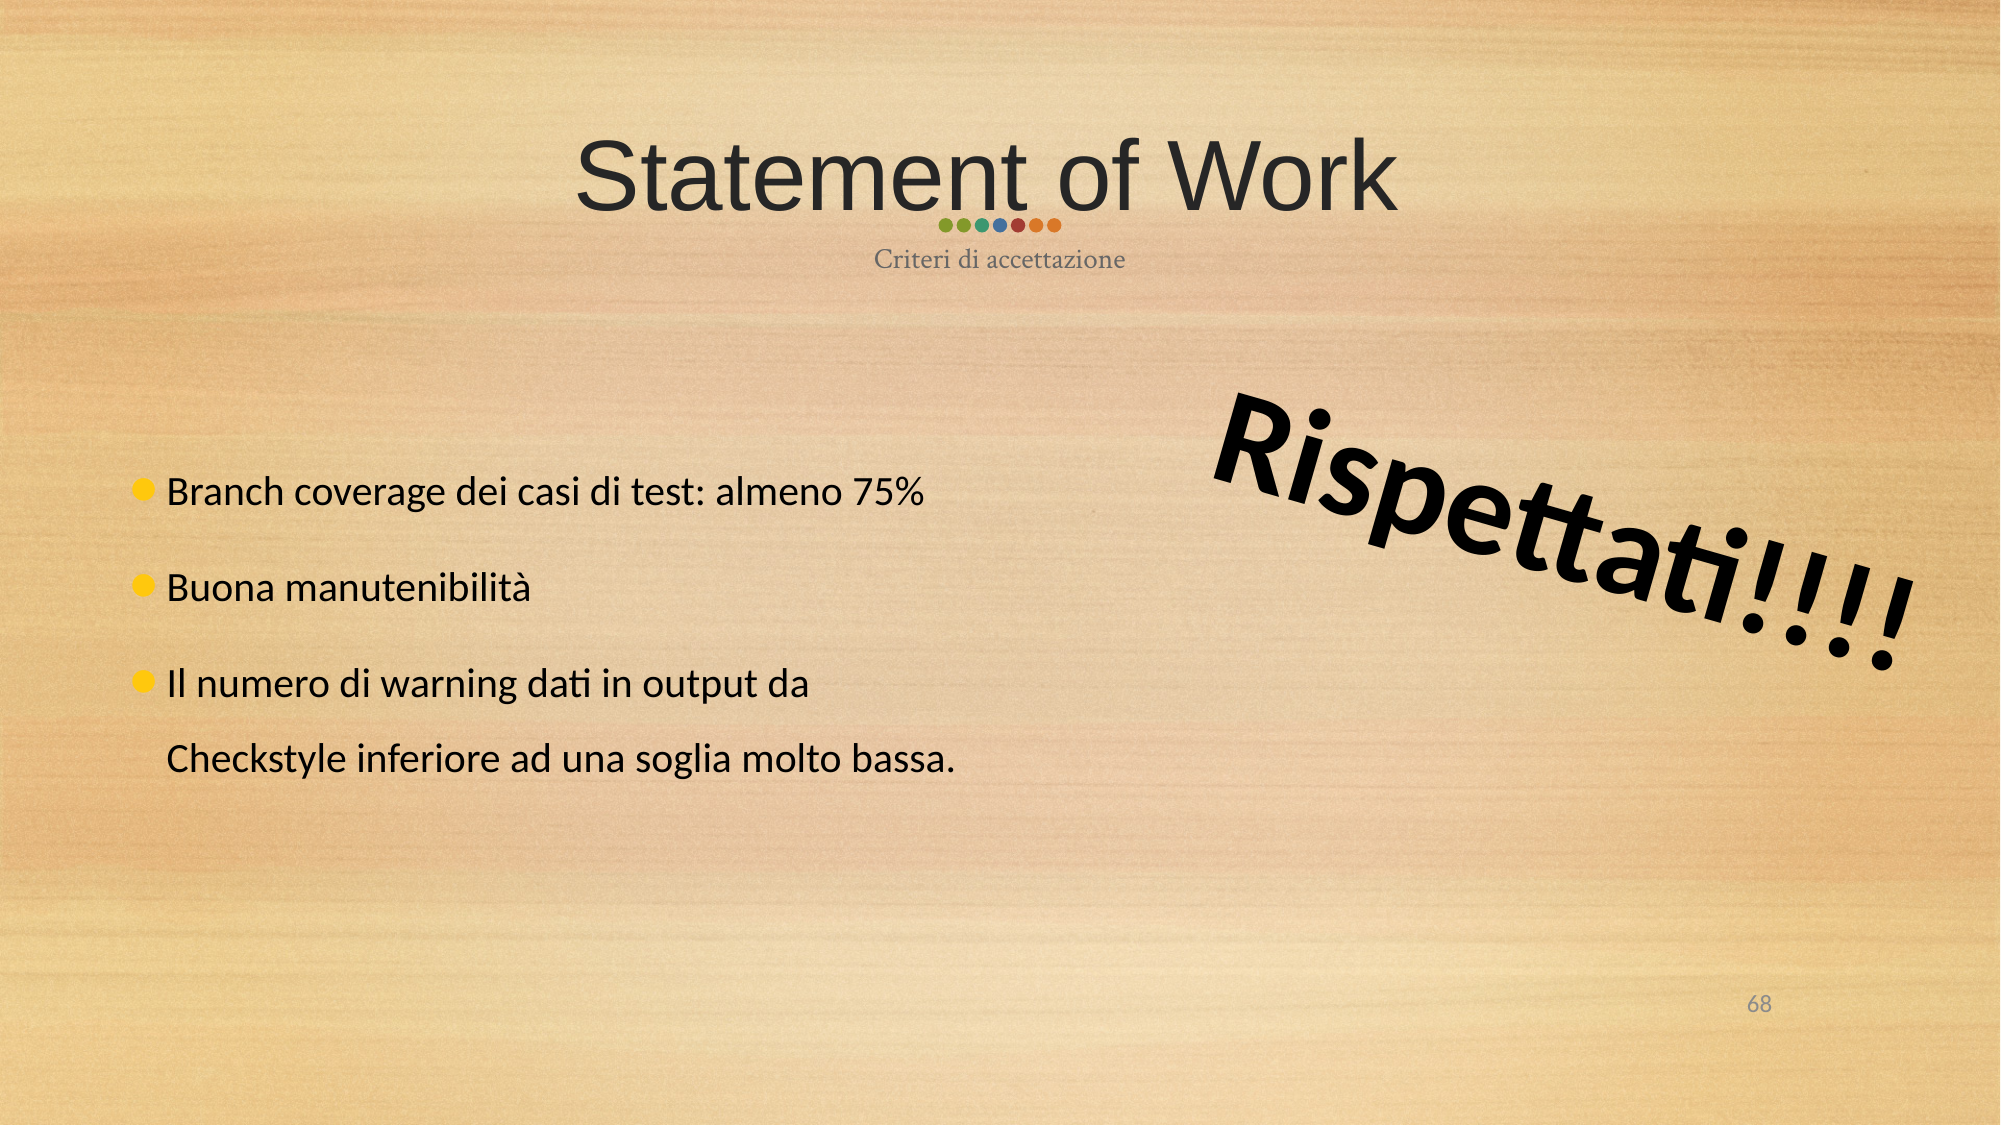

# Statement of Work
Criteri di accettazione
Rispettati!!!!
Branch coverage dei casi di test: almeno 75%
Buona manutenibilità
Il numero di warning dati in output da Checkstyle inferiore ad una soglia molto bassa.

68